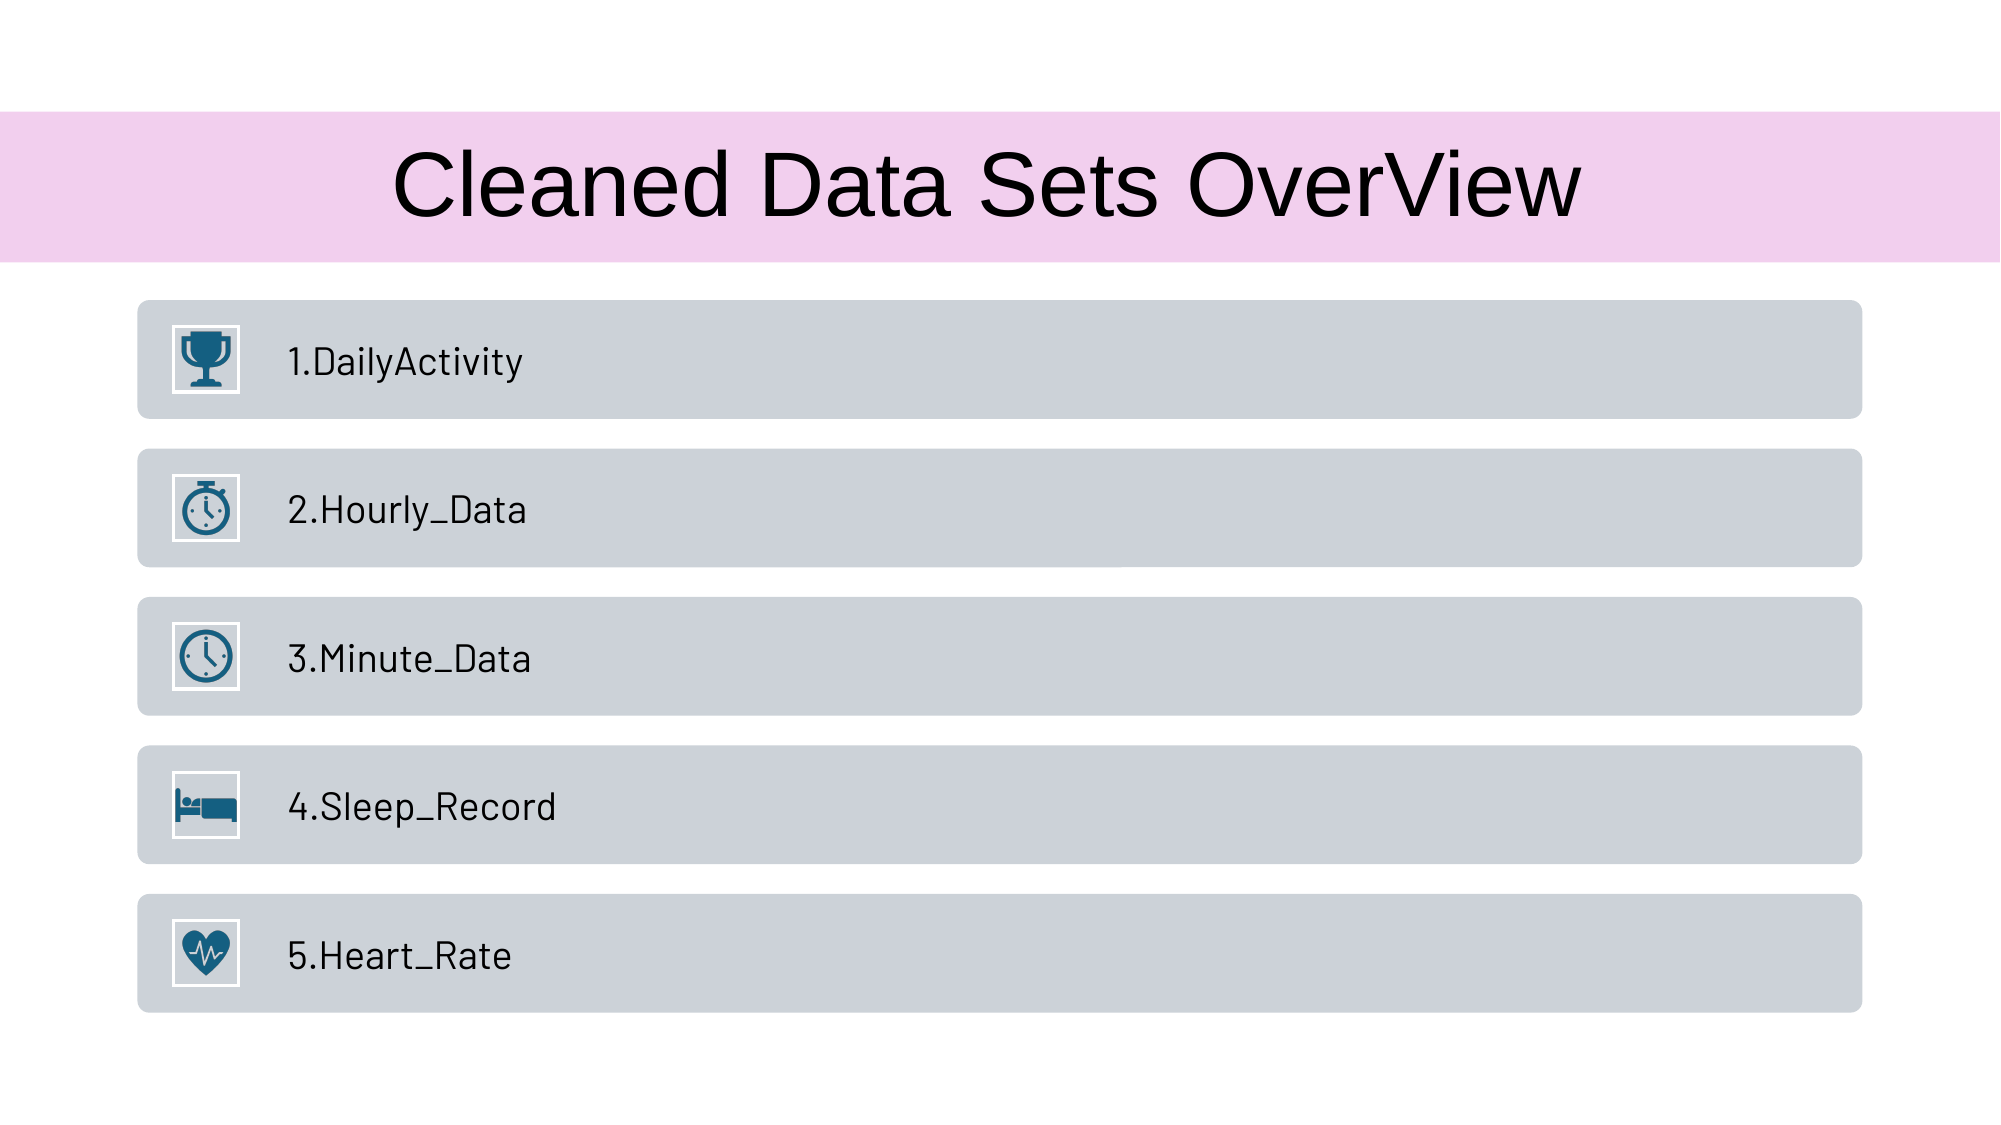

# Cleaned Data Sets OverView
1.DailyActivity
2.Hourly_Data
3.Minute_Data
4.Sleep_Record
5.Heart_Rate